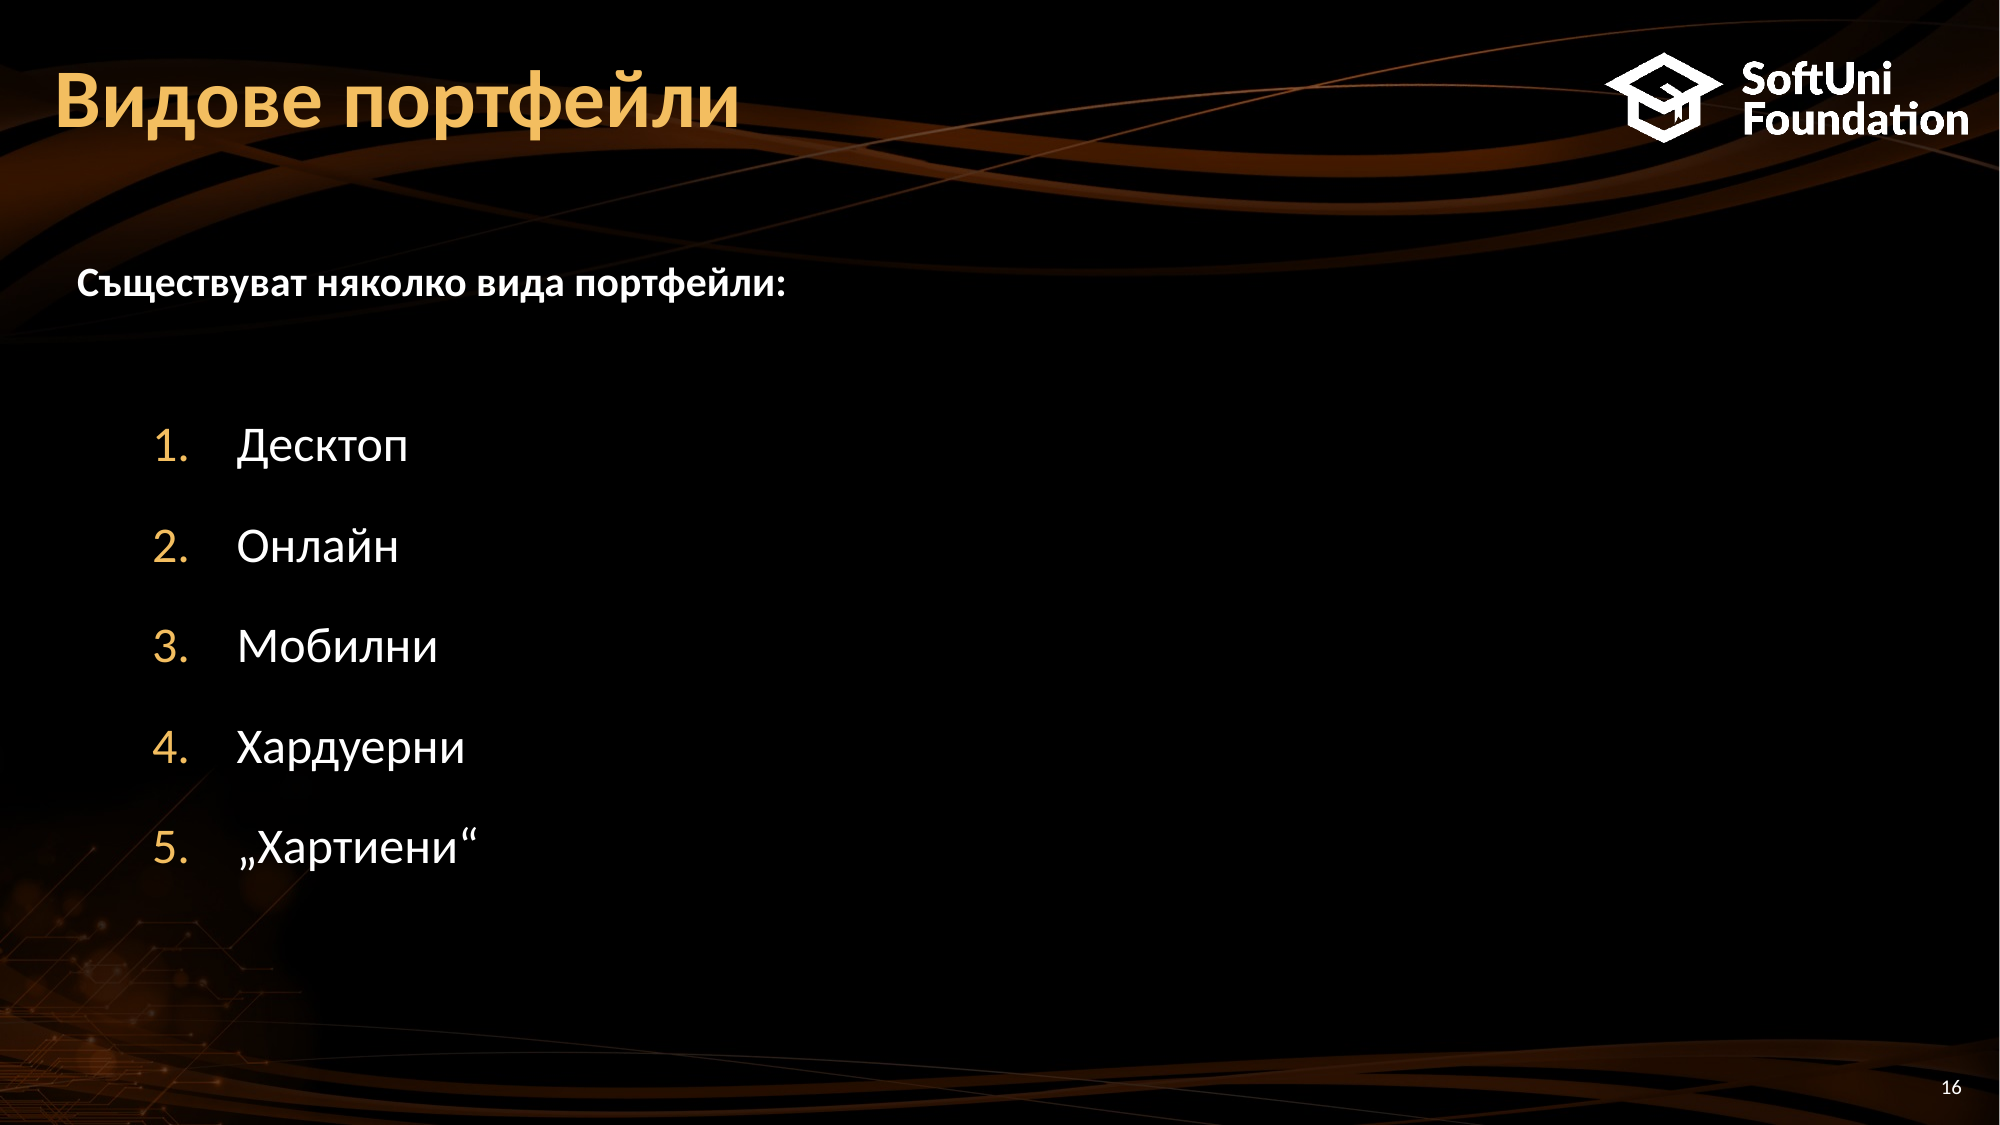

# Видове портфейли
Съществуват няколко вида портфейли:

Десктоп
Онлайн
Мобилни
Хардуерни
„Хартиени“

16